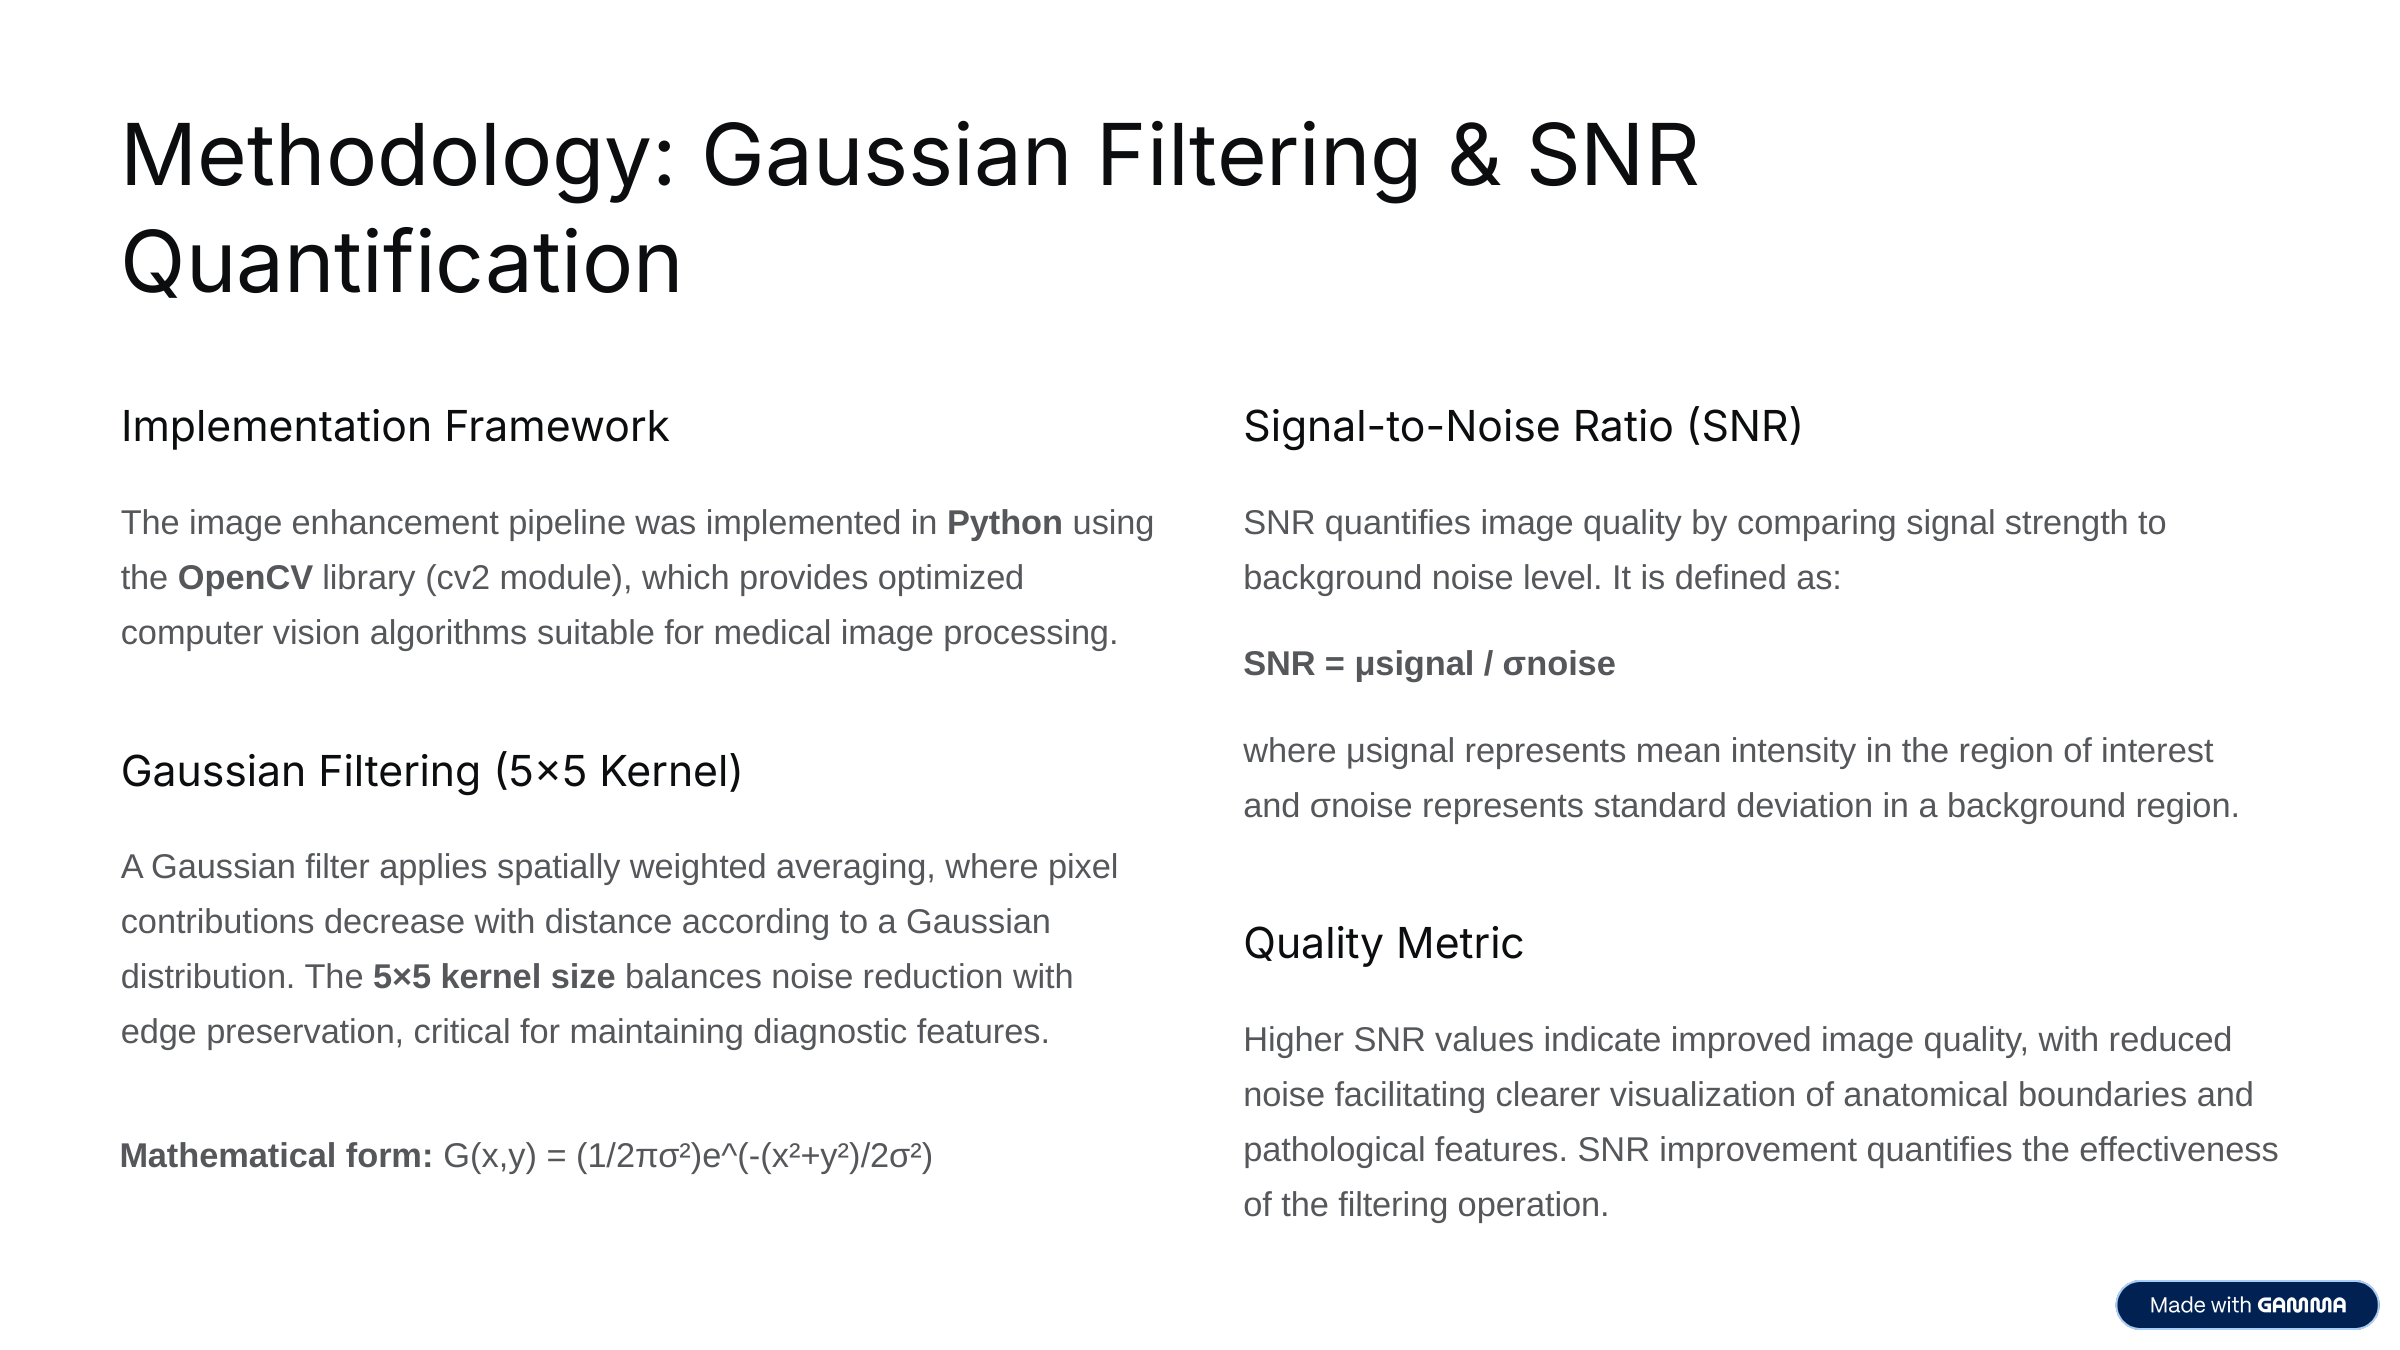

Methodology: Gaussian Filtering & SNR Quantification
Implementation Framework
Signal-to-Noise Ratio (SNR)
The image enhancement pipeline was implemented in Python using the OpenCV library (cv2 module), which provides optimized computer vision algorithms suitable for medical image processing.
SNR quantifies image quality by comparing signal strength to background noise level. It is defined as:
SNR = μsignal / σnoise
where μsignal represents mean intensity in the region of interest and σnoise represents standard deviation in a background region.
Gaussian Filtering (5×5 Kernel)
A Gaussian filter applies spatially weighted averaging, where pixel contributions decrease with distance according to a Gaussian distribution. The 5×5 kernel size balances noise reduction with edge preservation, critical for maintaining diagnostic features.
Quality Metric
Higher SNR values indicate improved image quality, with reduced noise facilitating clearer visualization of anatomical boundaries and pathological features. SNR improvement quantifies the effectiveness of the filtering operation.
Mathematical form: G(x,y) = (1/2πσ²)e^(-(x²+y²)/2σ²)